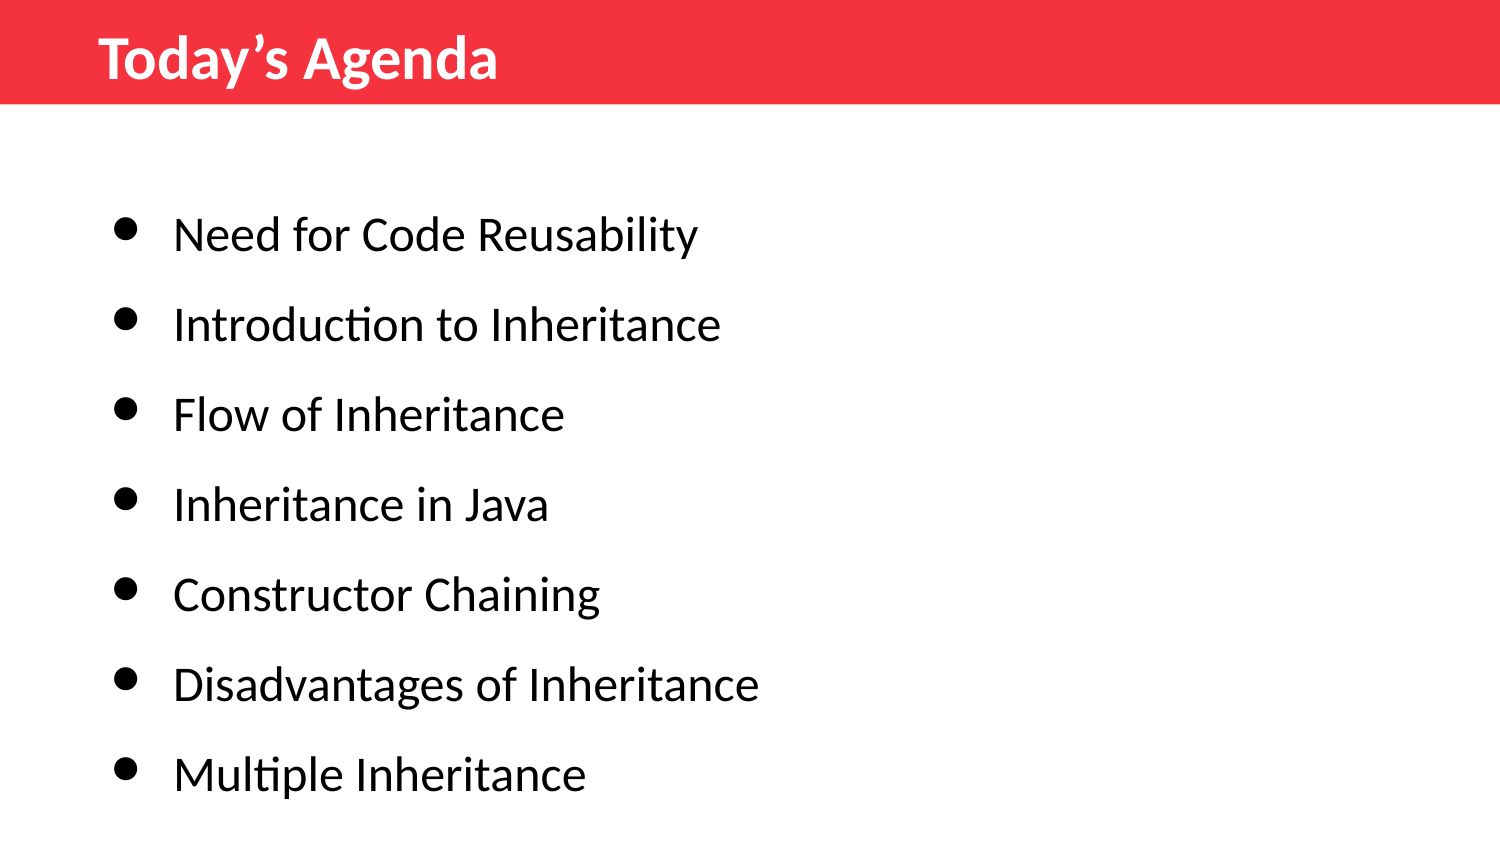

Today’s Agenda

Need for Code Reusability
Introduction to Inheritance
Flow of Inheritance
Inheritance in Java
Constructor Chaining
Disadvantages of Inheritance
Multiple Inheritance